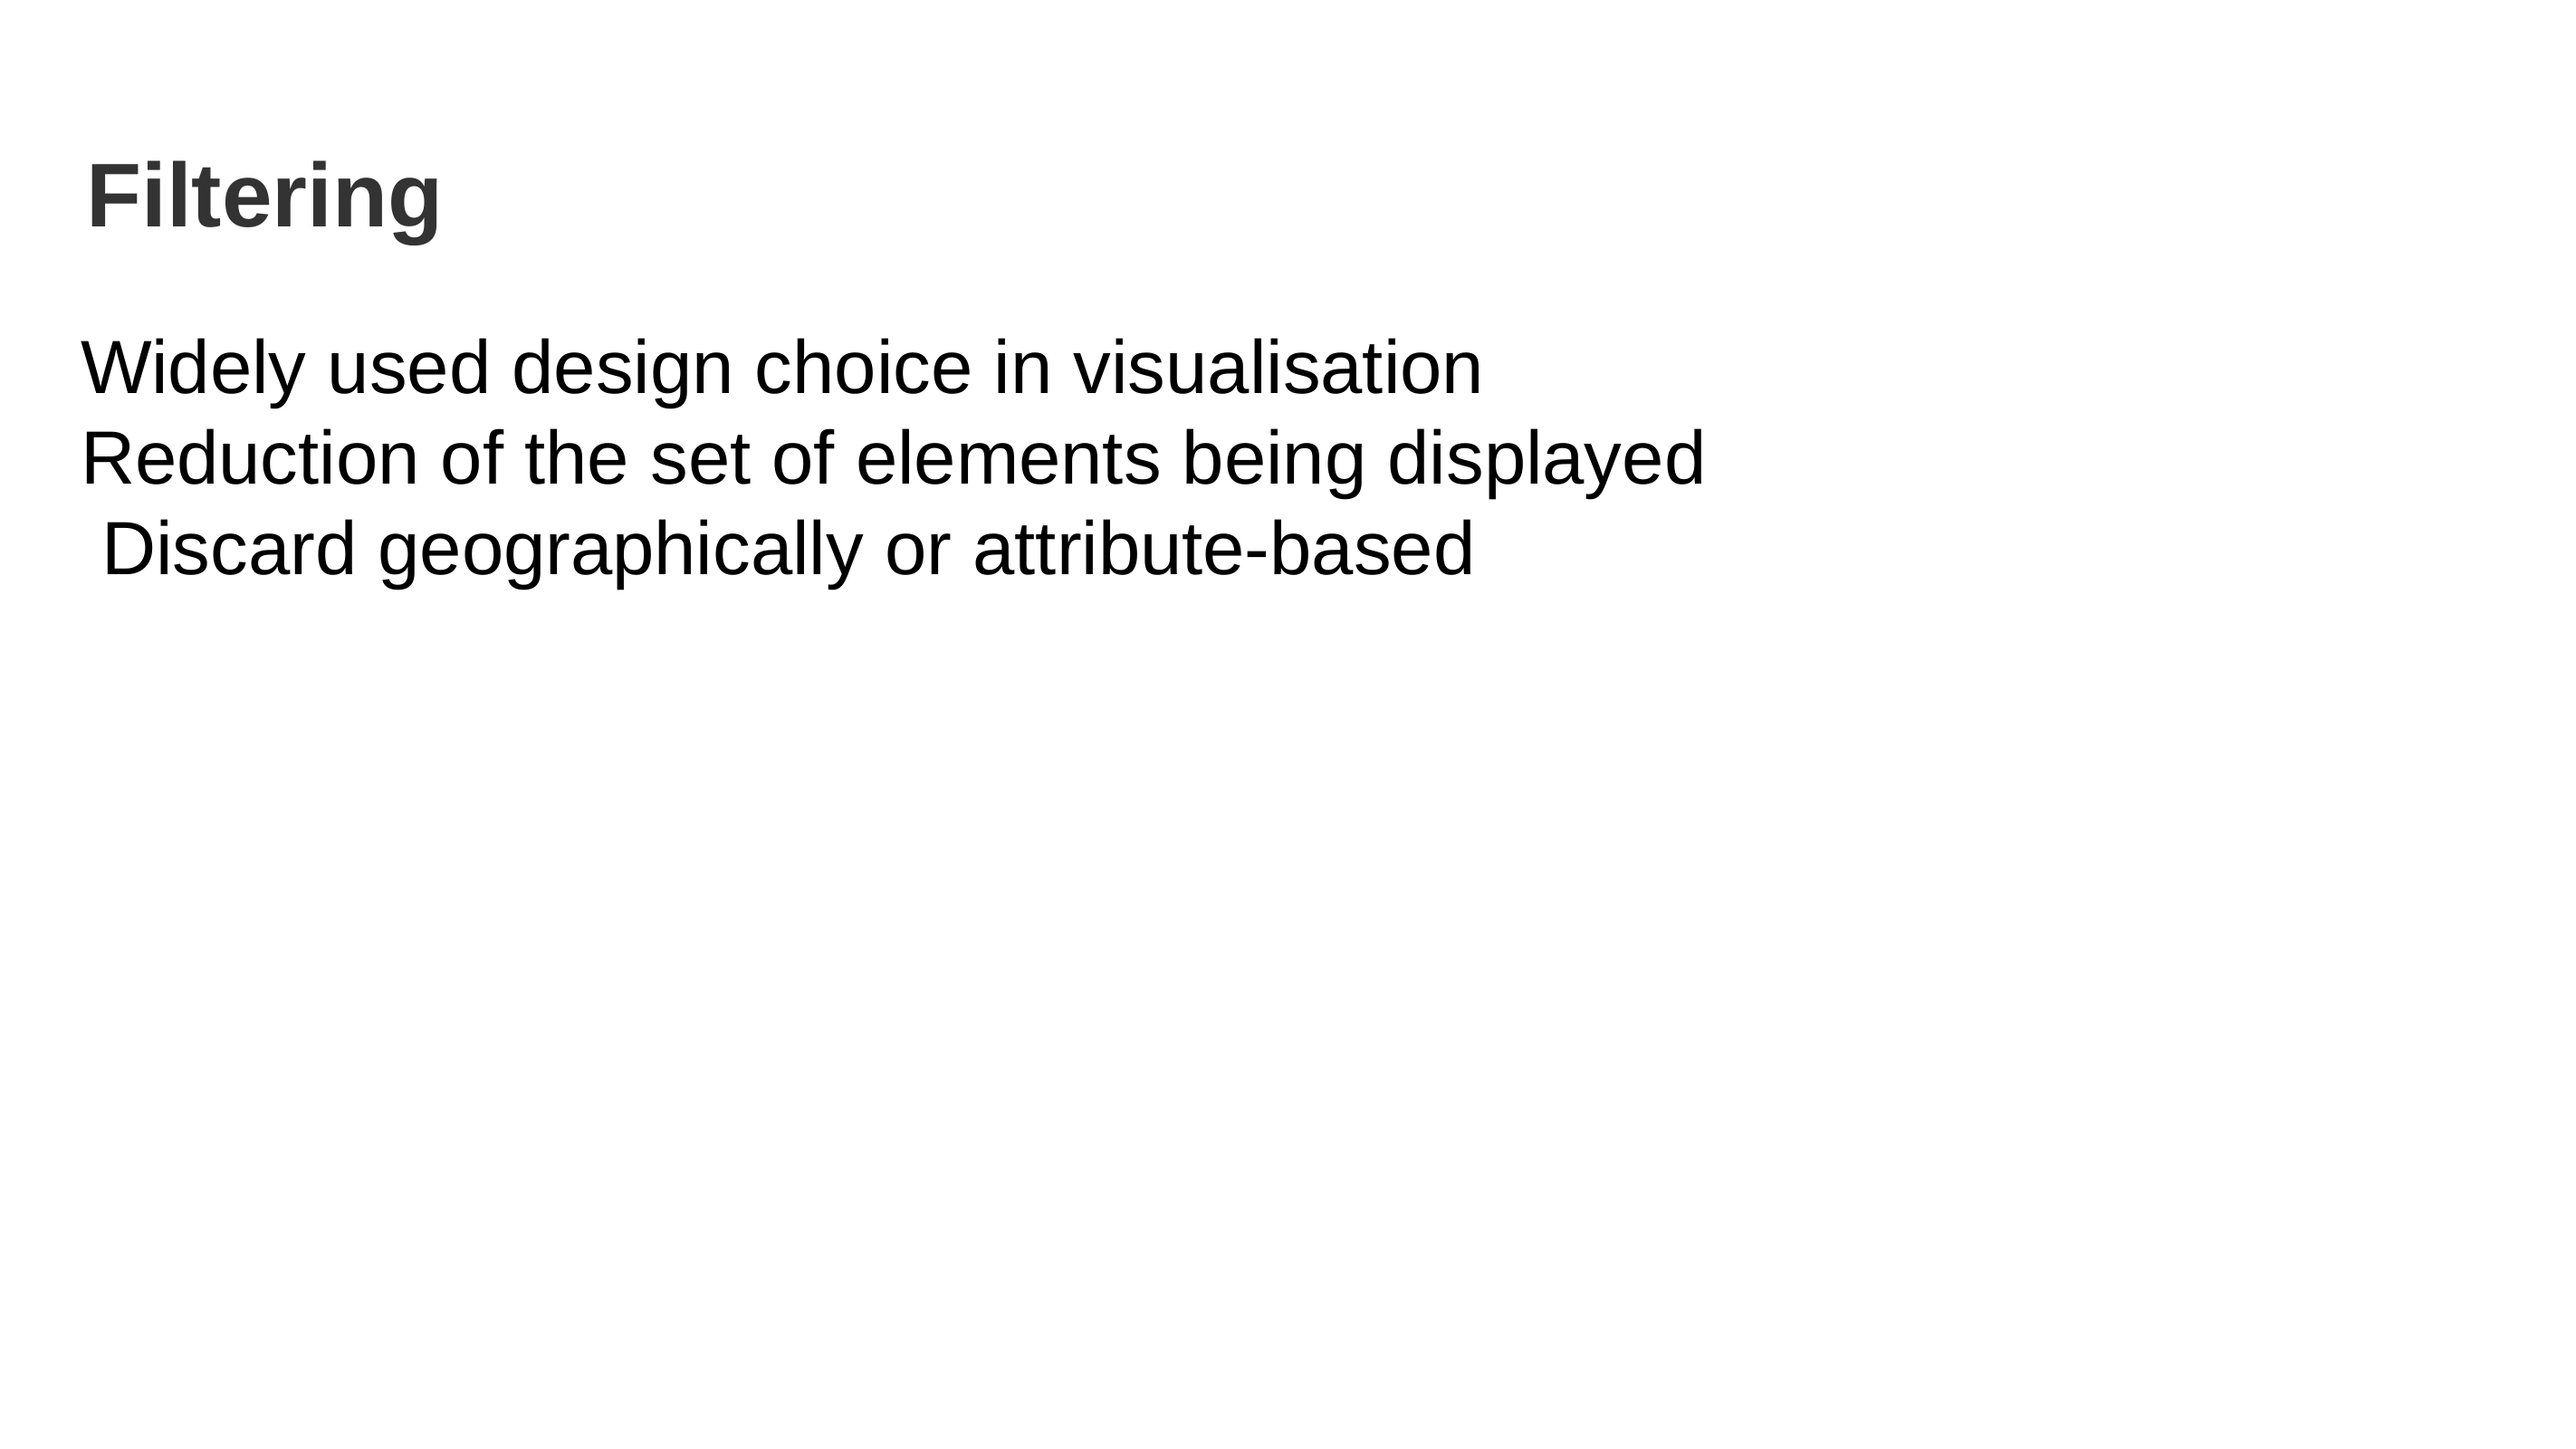

# Filtering
Widely used design choice in visualisation  Reduction of the set of elements being displayed  Discard geographically or attribute-based